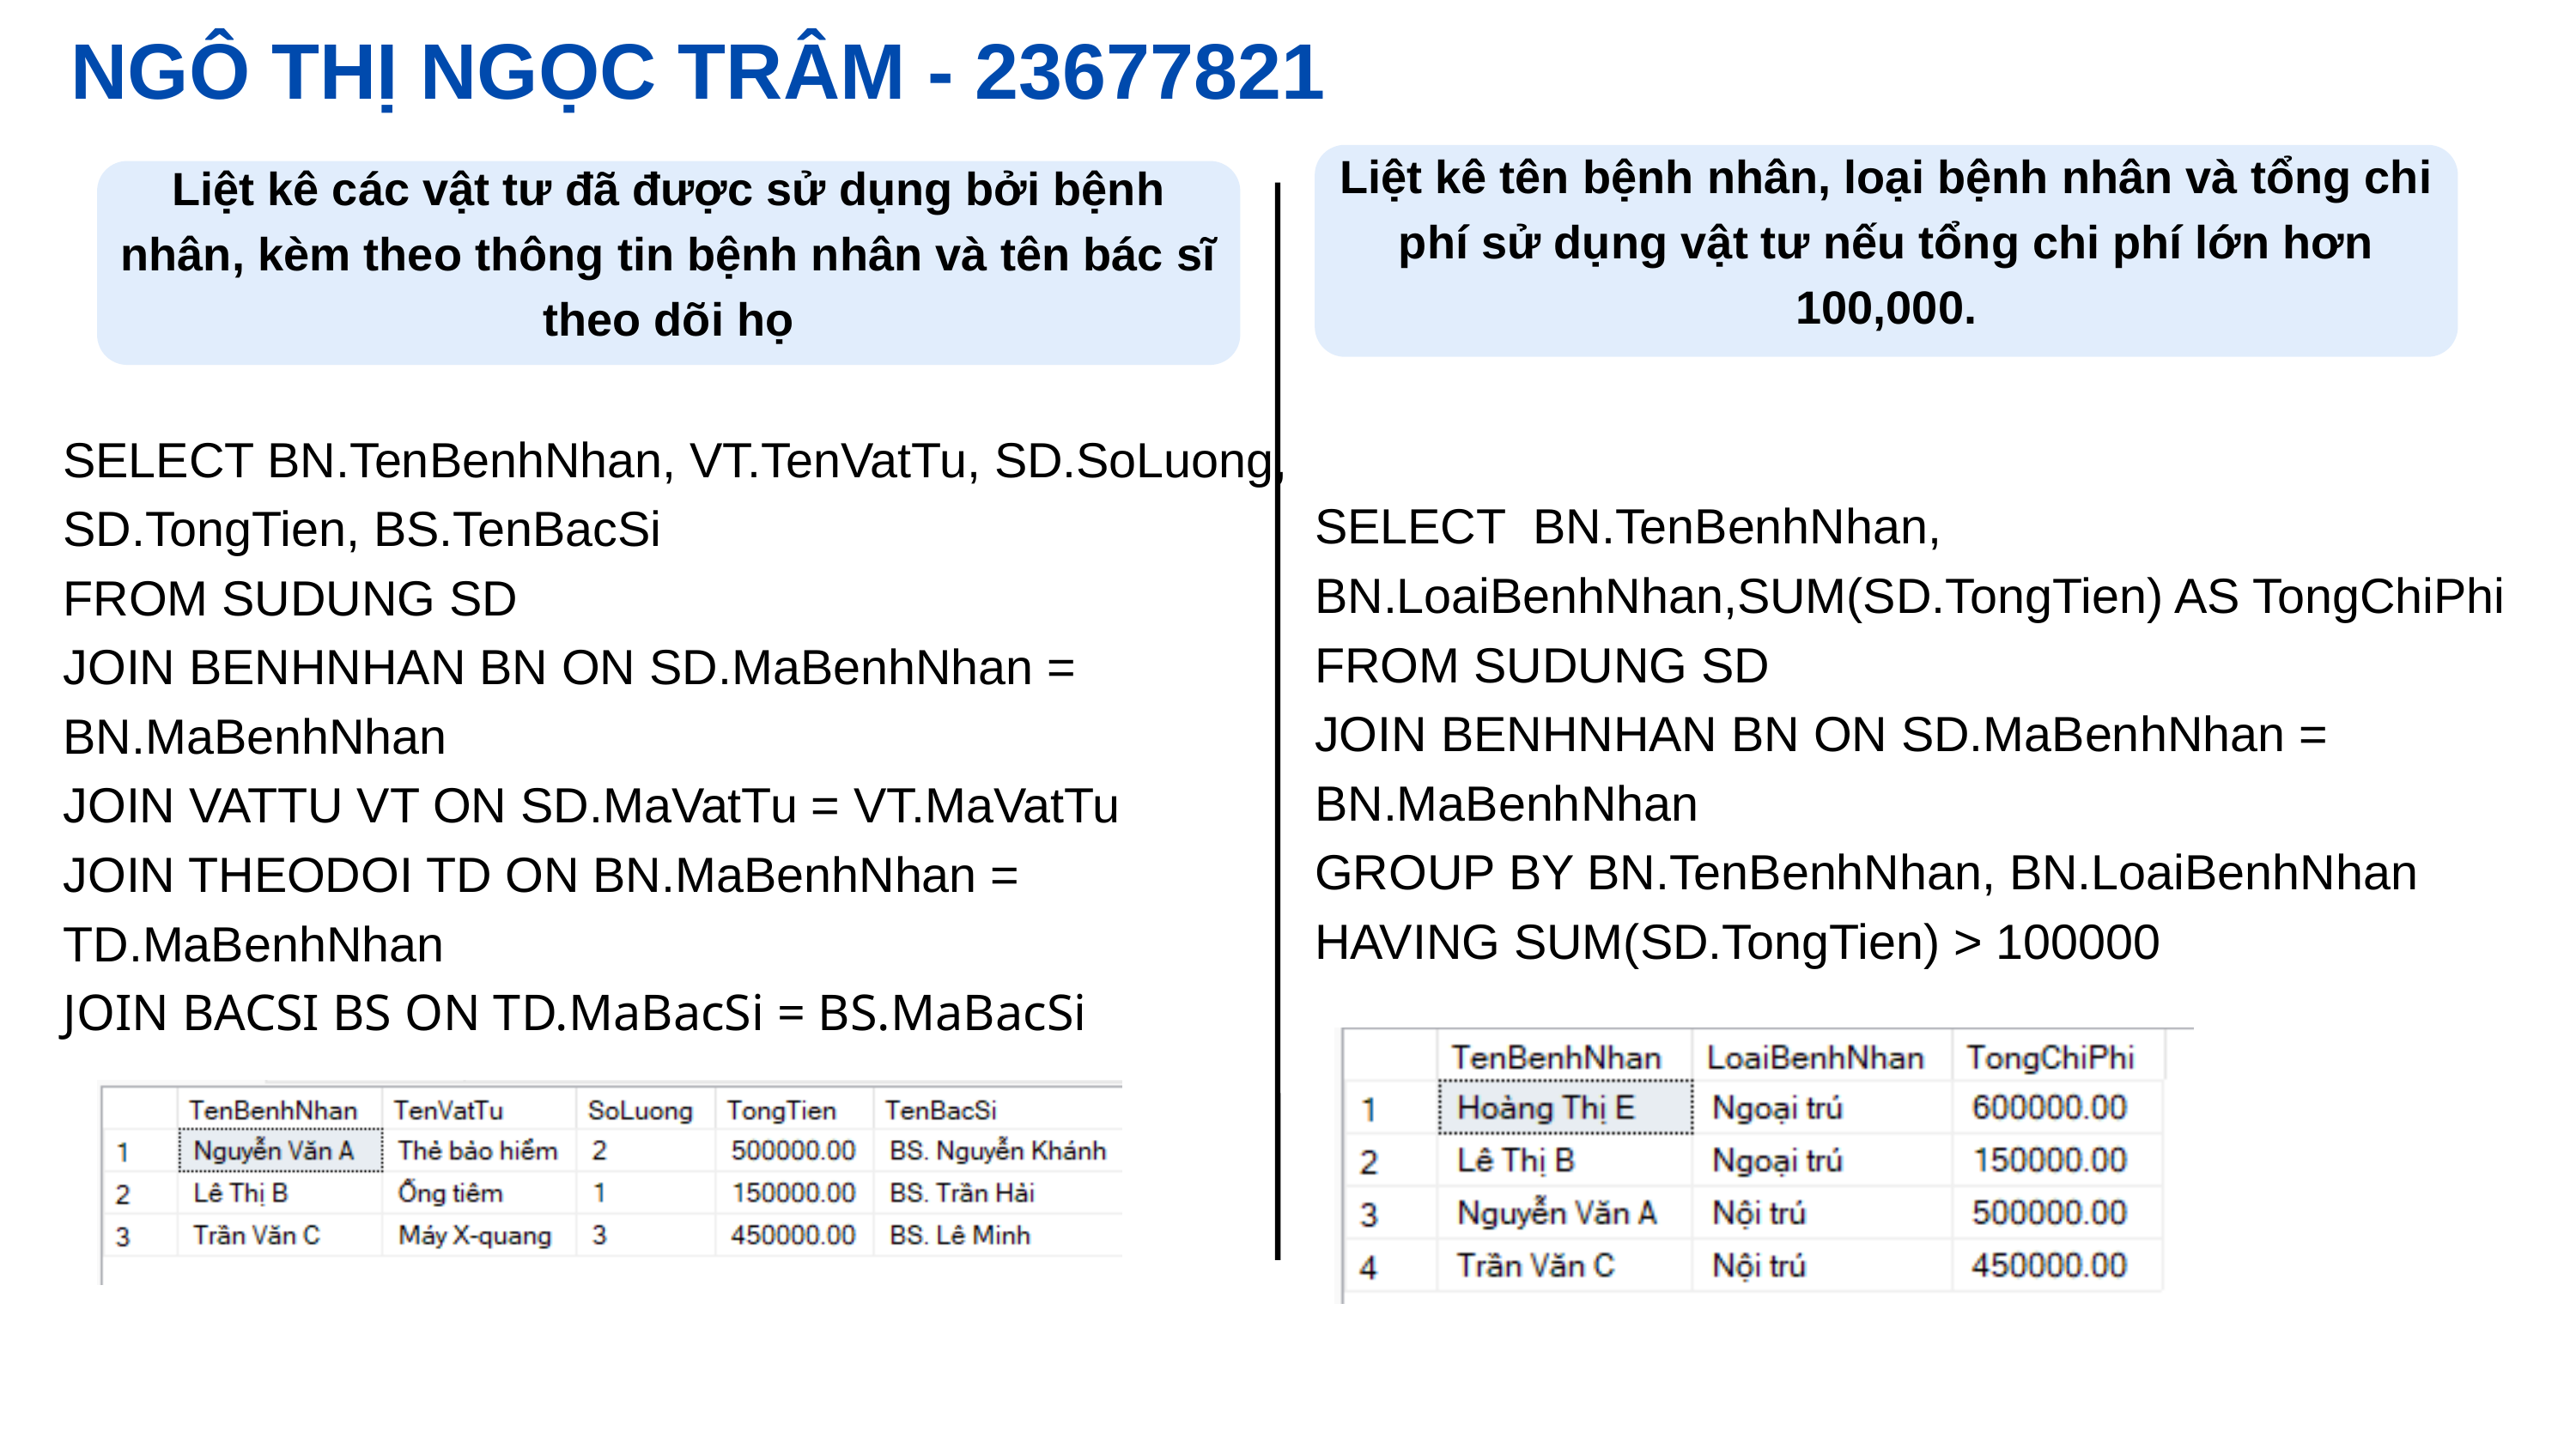

NGÔ THỊ NGỌC TRÂM - 23677821

Liệt kê tên bệnh nhân, loại bệnh nhân và tổng chi phí sử dụng vật tư nếu tổng chi phí lớn hơn 100,000.

Liệt kê các vật tư đã được sử dụng bởi bệnh nhân, kèm theo thông tin bệnh nhân và tên bác sĩ theo dõi họ

SELECT BN.TenBenhNhan, VT.TenVatTu, SD.SoLuong, SD.TongTien, BS.TenBacSi
FROM SUDUNG SD
JOIN BENHNHAN BN ON SD.MaBenhNhan = BN.MaBenhNhan
JOIN VATTU VT ON SD.MaVatTu = VT.MaVatTu
JOIN THEODOI TD ON BN.MaBenhNhan = TD.MaBenhNhan
JOIN BACSI BS ON TD.MaBacSi = BS.MaBacSi

SELECT  BN.TenBenhNhan, BN.LoaiBenhNhan,SUM(SD.TongTien) AS TongChiPhi
FROM SUDUNG SD
JOIN BENHNHAN BN ON SD.MaBenhNhan = BN.MaBenhNhan
GROUP BY BN.TenBenhNhan, BN.LoaiBenhNhan
HAVING SUM(SD.TongTien) > 100000